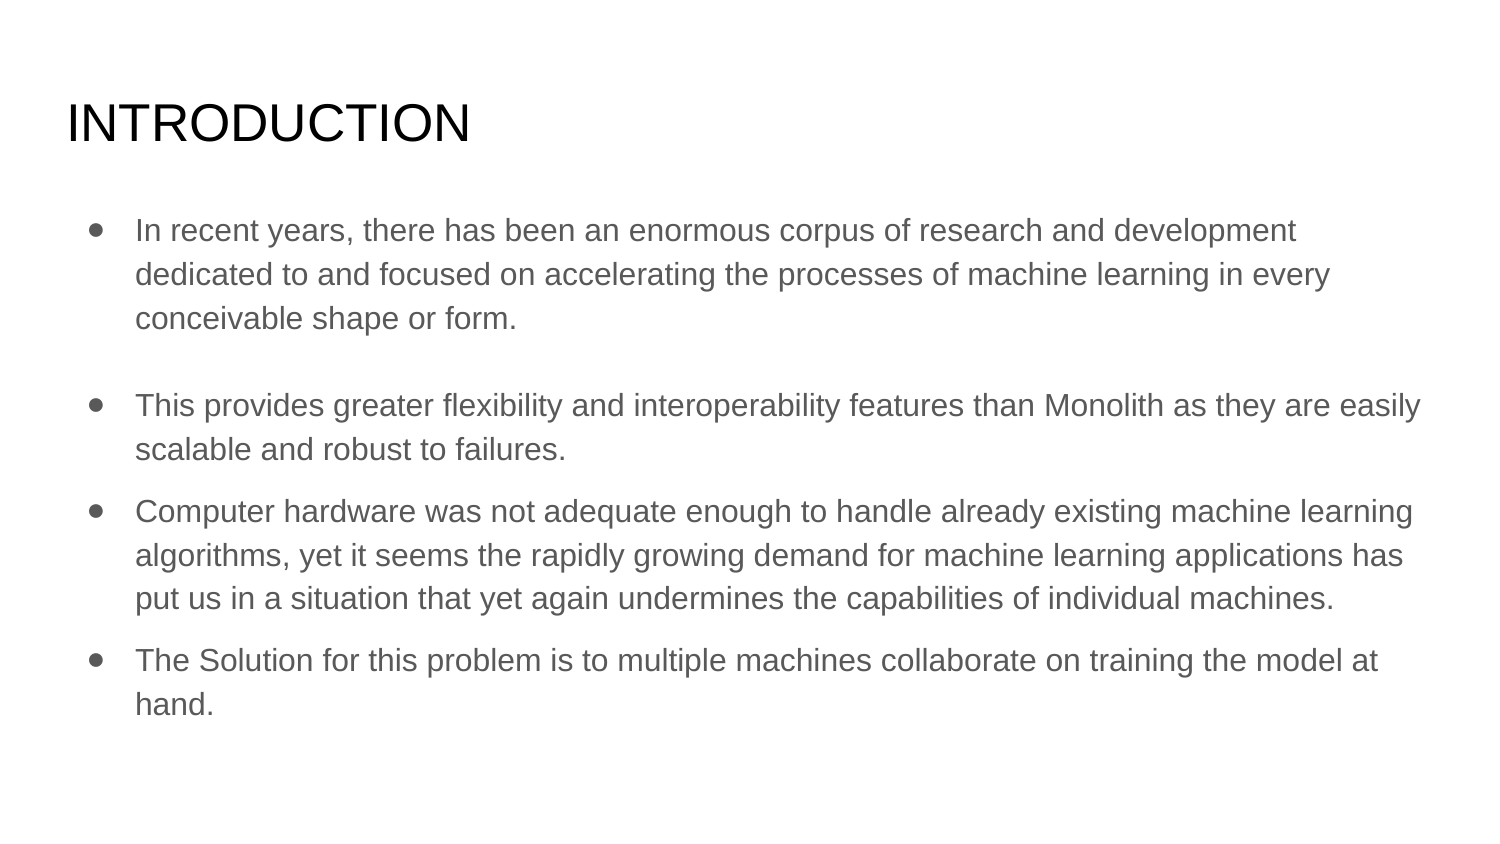

# INTRODUCTION
In recent years, there has been an enormous corpus of research and development dedicated to and focused on accelerating the processes of machine learning in every conceivable shape or form.

This provides greater flexibility and interoperability features than Monolith as they are easily scalable and robust to failures.
Computer hardware was not adequate enough to handle already existing machine learning algorithms, yet it seems the rapidly growing demand for machine learning applications has put us in a situation that yet again undermines the capabilities of individual machines.
The Solution for this problem is to multiple machines collaborate on training the model at hand.